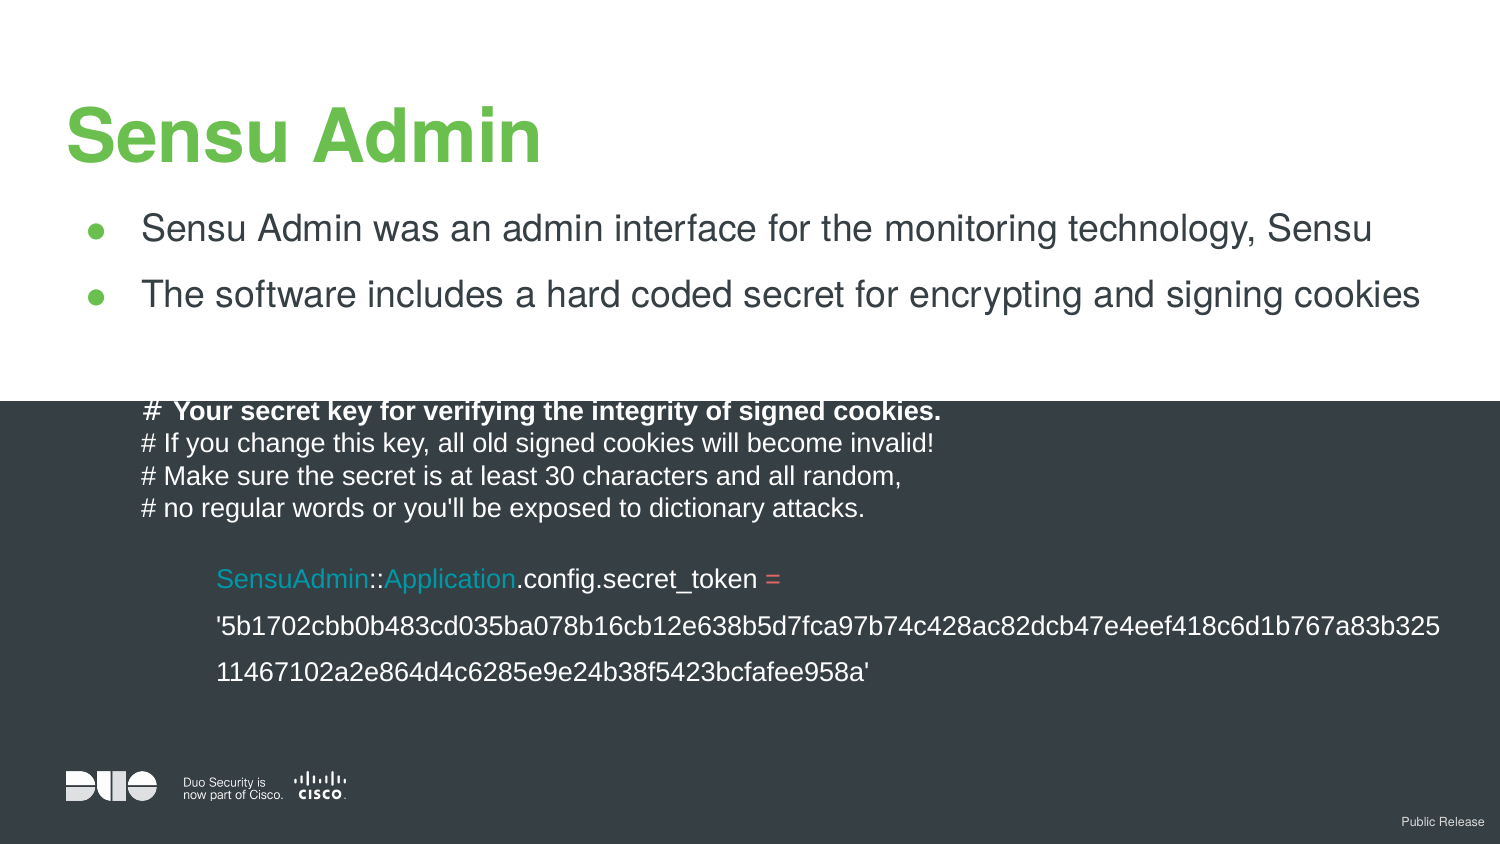

# Sensu Admin
Sensu Admin was an admin interface for the monitoring technology, Sensu
The software includes a hard coded secret for encrypting and signing cookies
# Your secret key for verifying the integrity of signed cookies.
# If you change this key, all old signed cookies will become invalid!
# Make sure the secret is at least 30 characters and all random,
# no regular words or you'll be exposed to dictionary attacks.
SensuAdmin::Application.config.secret_token = '5b1702cbb0b483cd035ba078b16cb12e638b5d7fca97b74c428ac82dcb47e4eef418c6d1b767a83b32511467102a2e864d4c6285e9e24b38f5423bcfafee958a'